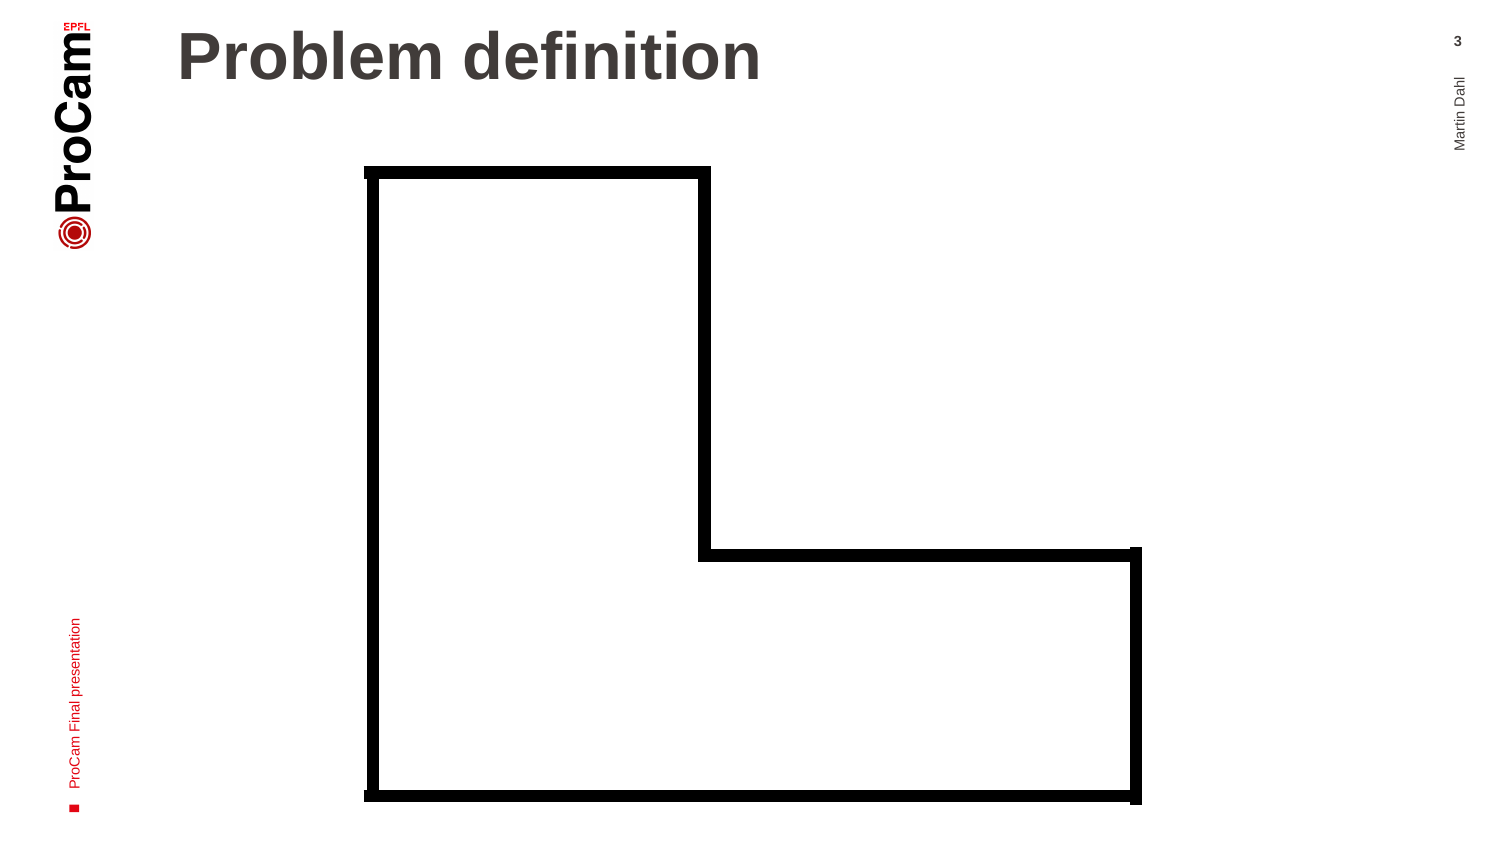

Problem definition
3
Martin Dahl
ProCam Final presentation